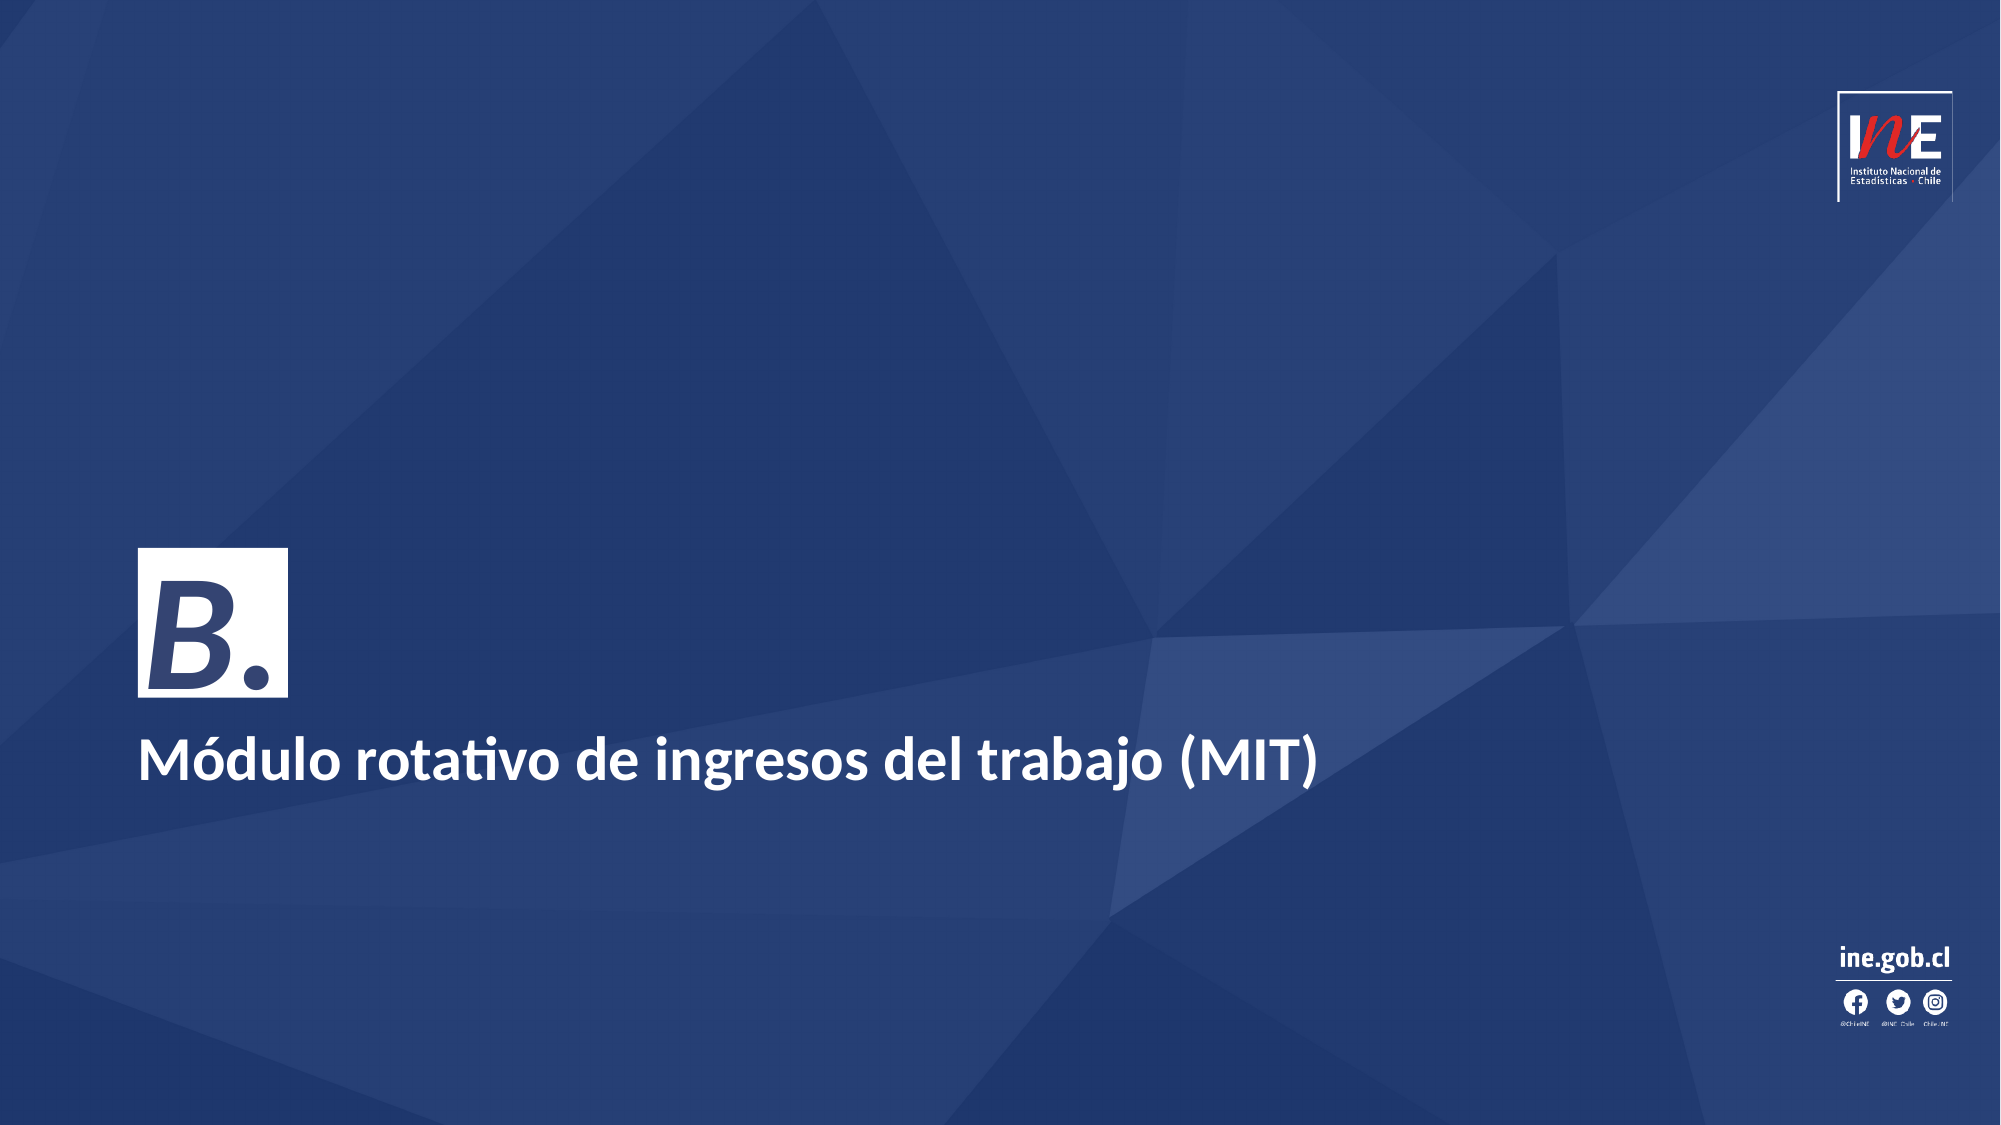

B.
Módulo rotativo de ingresos del trabajo (MIT)